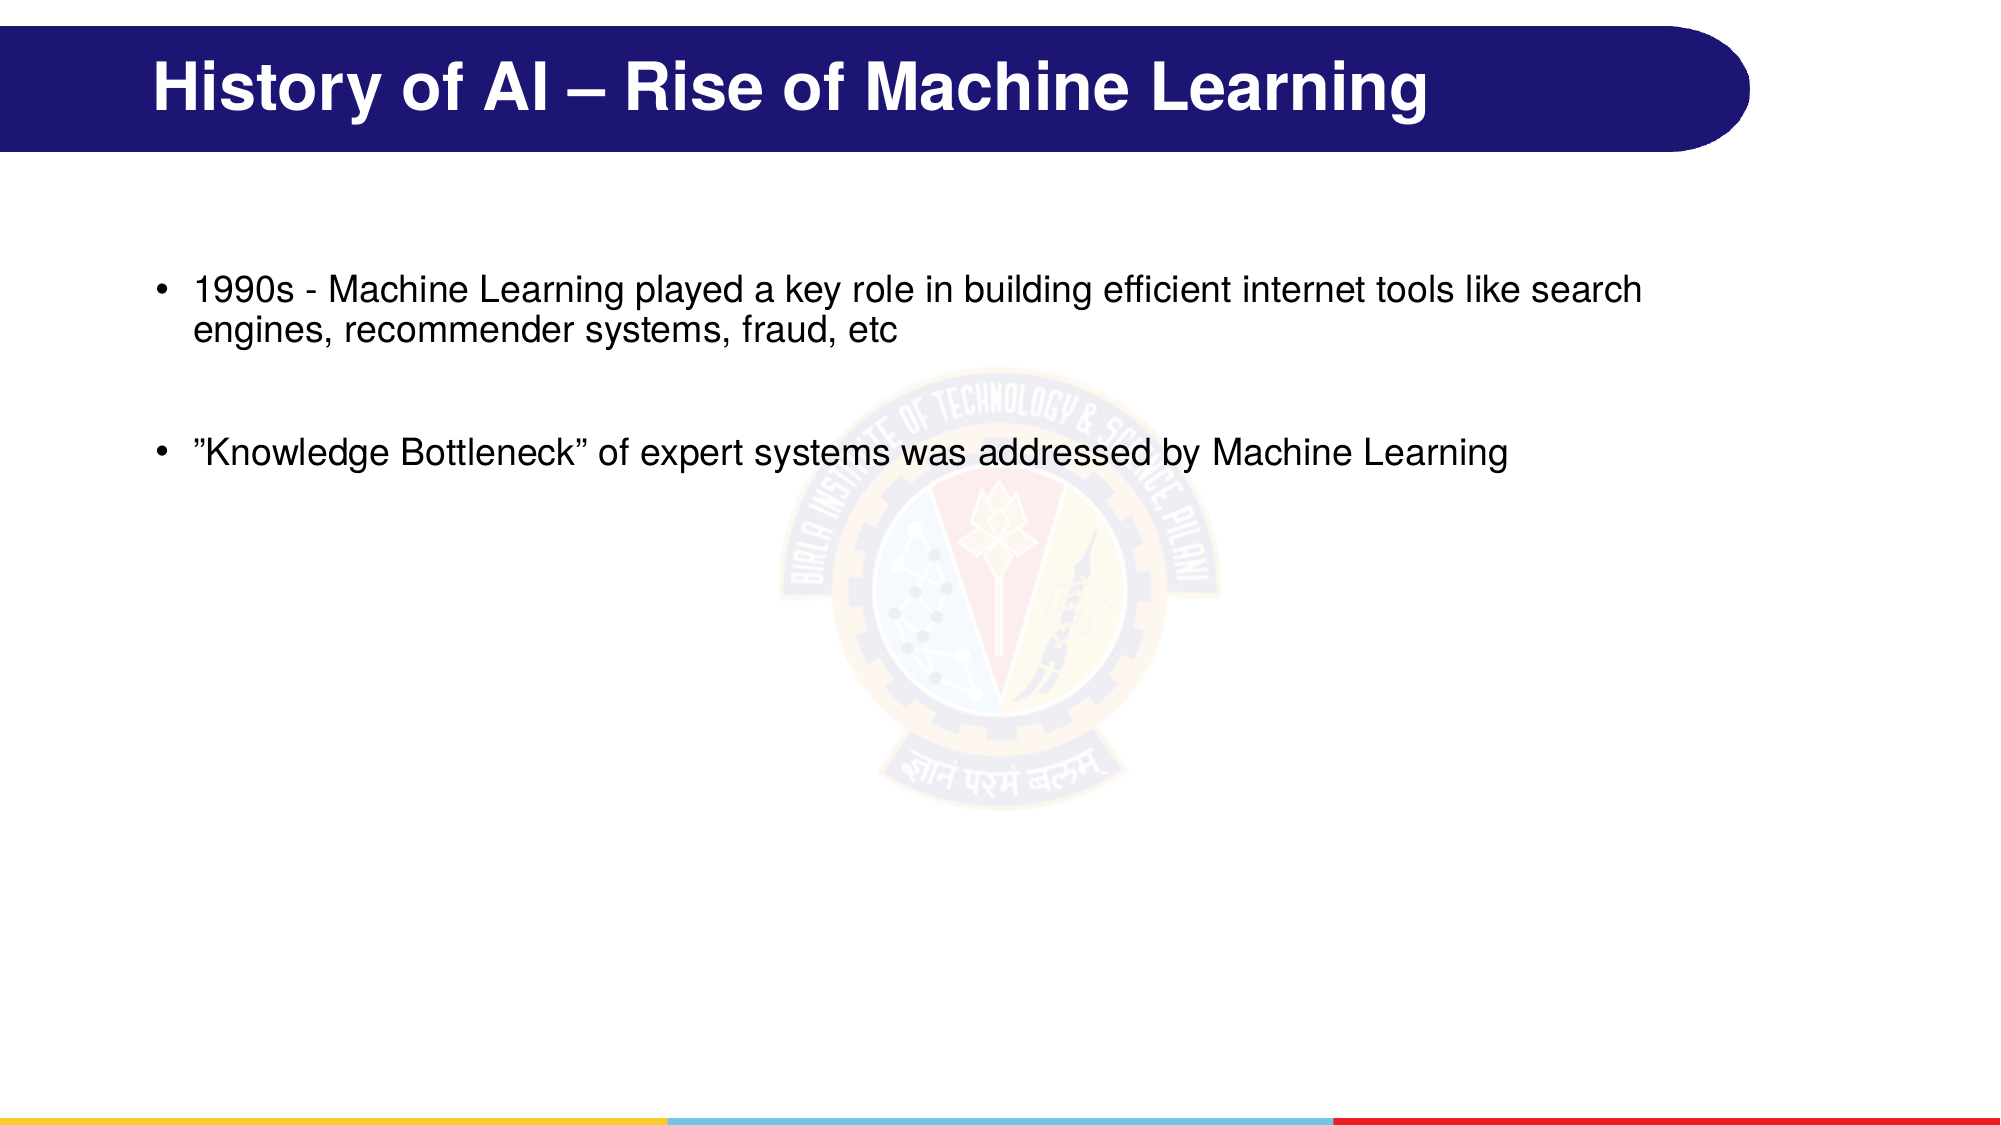

# History of AI – Rise of Machine Learning

1990s - Machine Learning played a key role in building efficient internet tools like search engines, recommender systems, fraud, etc

”Knowledge Bottleneck” of expert systems was addressed by Machine Learning